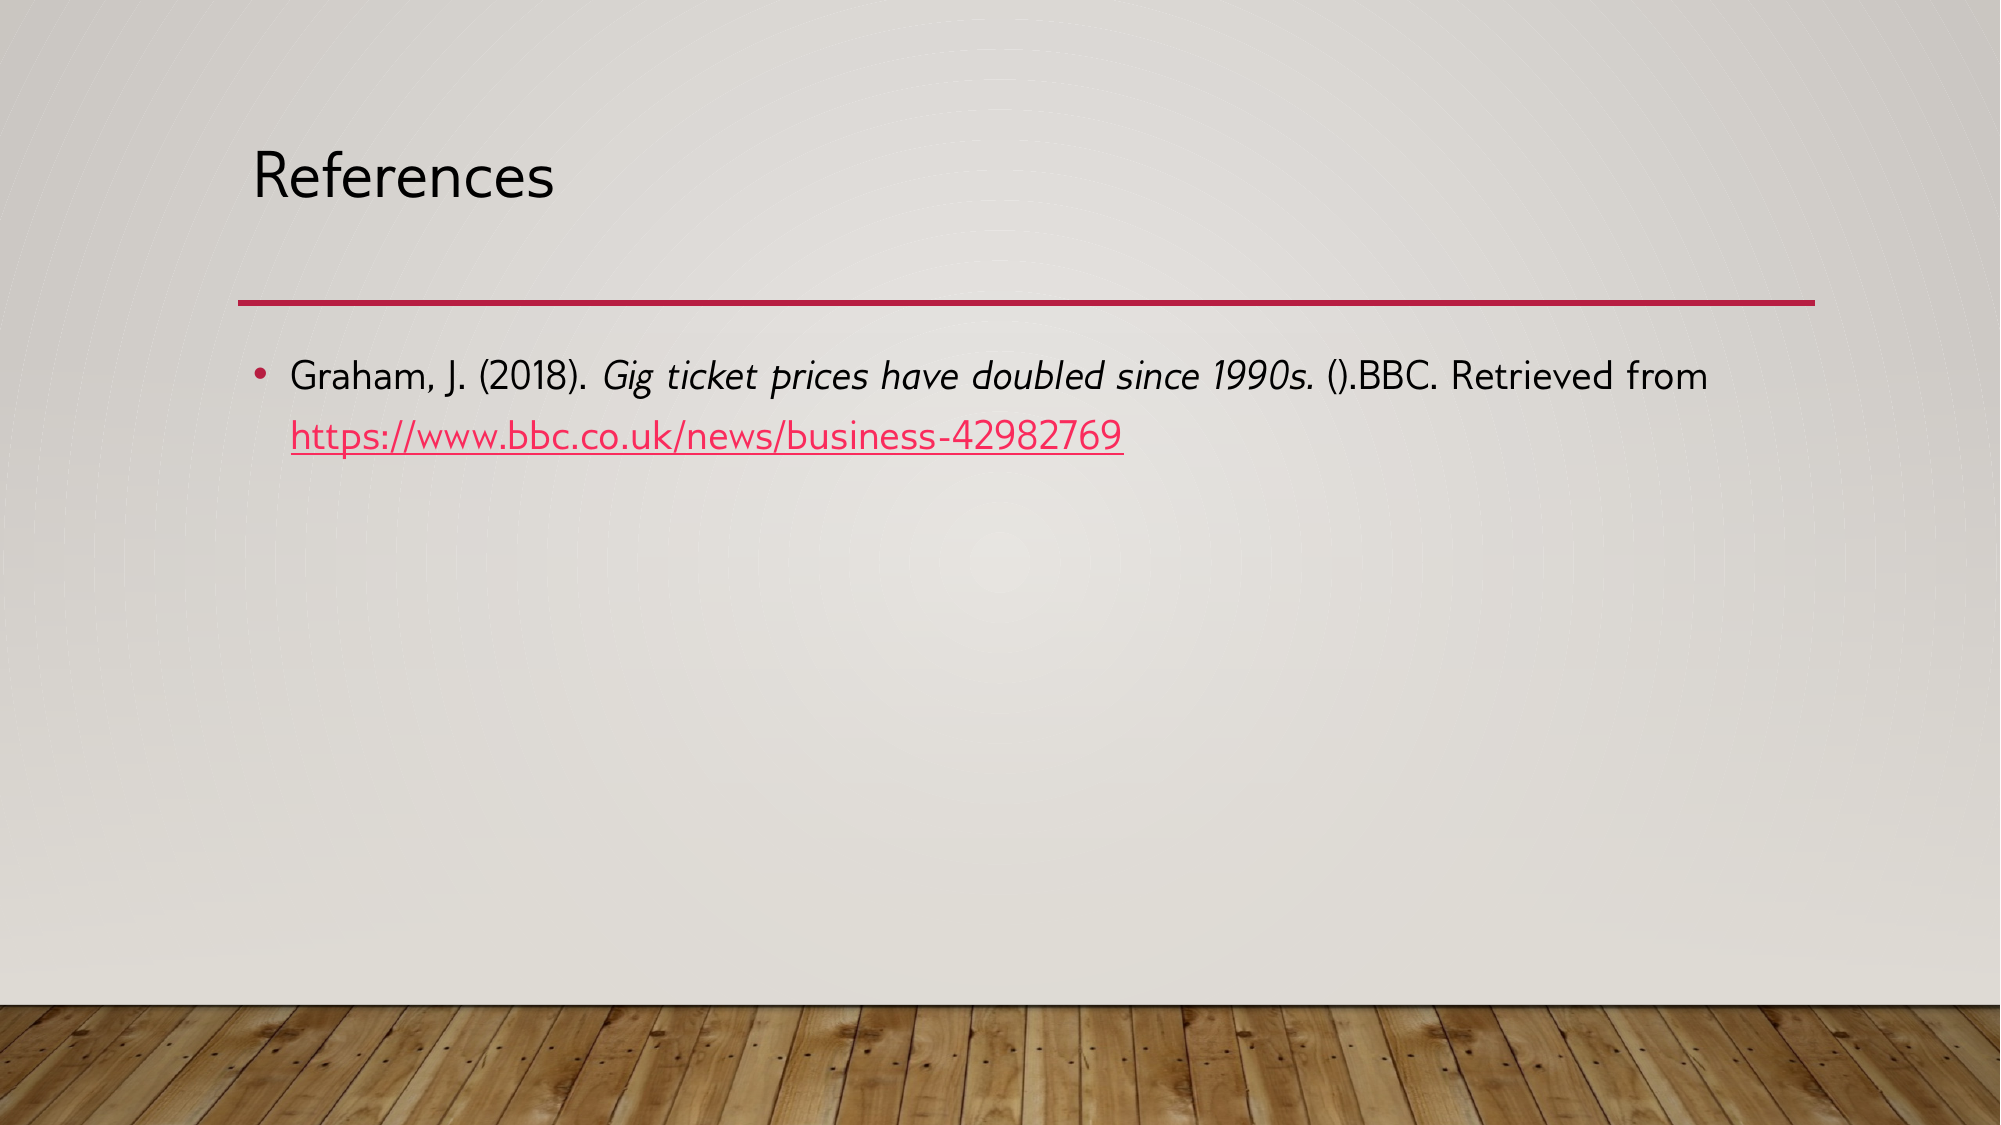

# References
Graham, J. (2018). Gig ticket prices have doubled since 1990s. ().BBC. Retrieved from https://www.bbc.co.uk/news/business-42982769